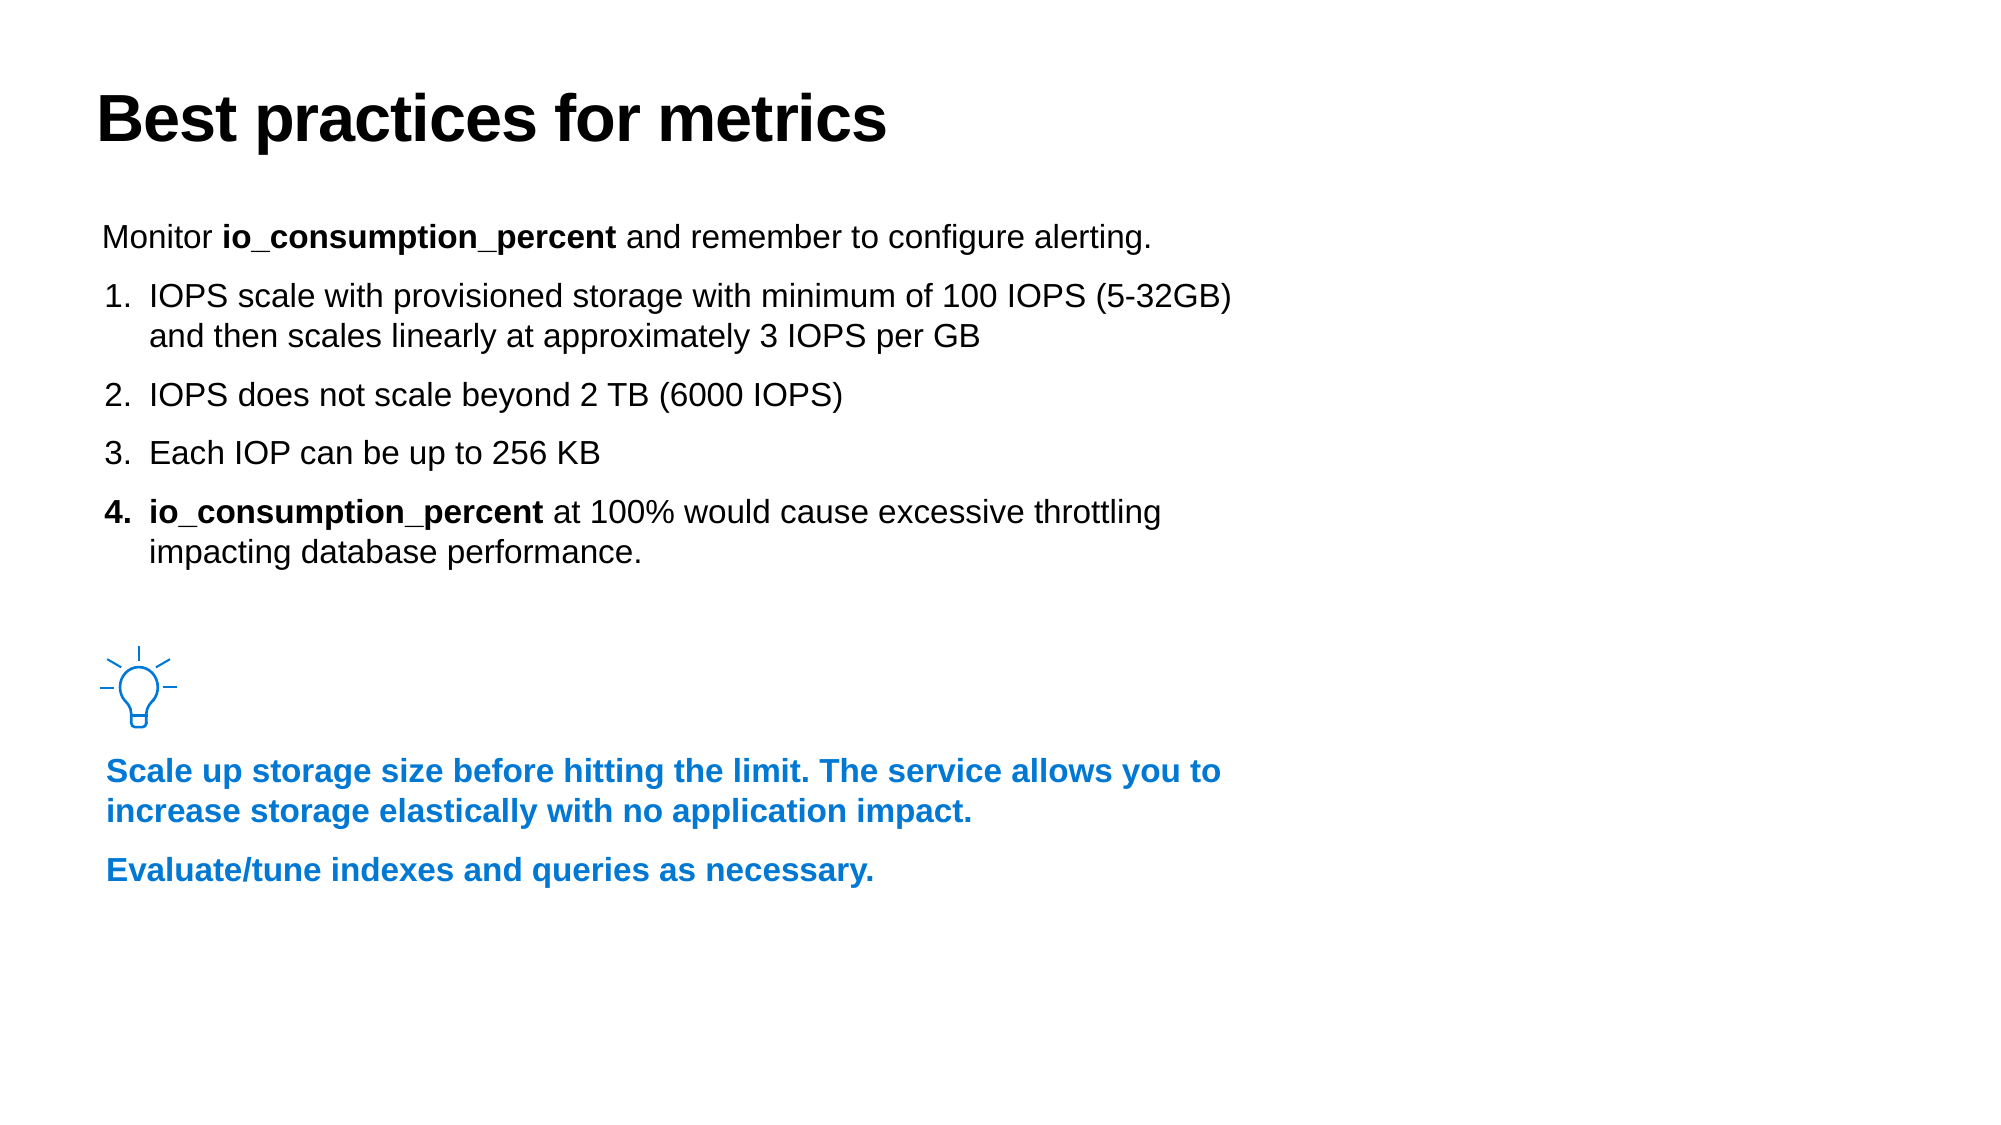

# Best practices for metrics
Monitor io_consumption_percent and remember to configure alerting.
IOPS scale with provisioned storage with minimum of 100 IOPS (5-32GB) and then scales linearly at approximately 3 IOPS per GB
IOPS does not scale beyond 2 TB (6000 IOPS)
Each IOP can be up to 256 KB
io_consumption_percent at 100% would cause excessive throttling impacting database performance.

Scale up storage size before hitting the limit. The service allows you to increase storage elastically with no application impact.
Evaluate/tune indexes and queries as necessary.